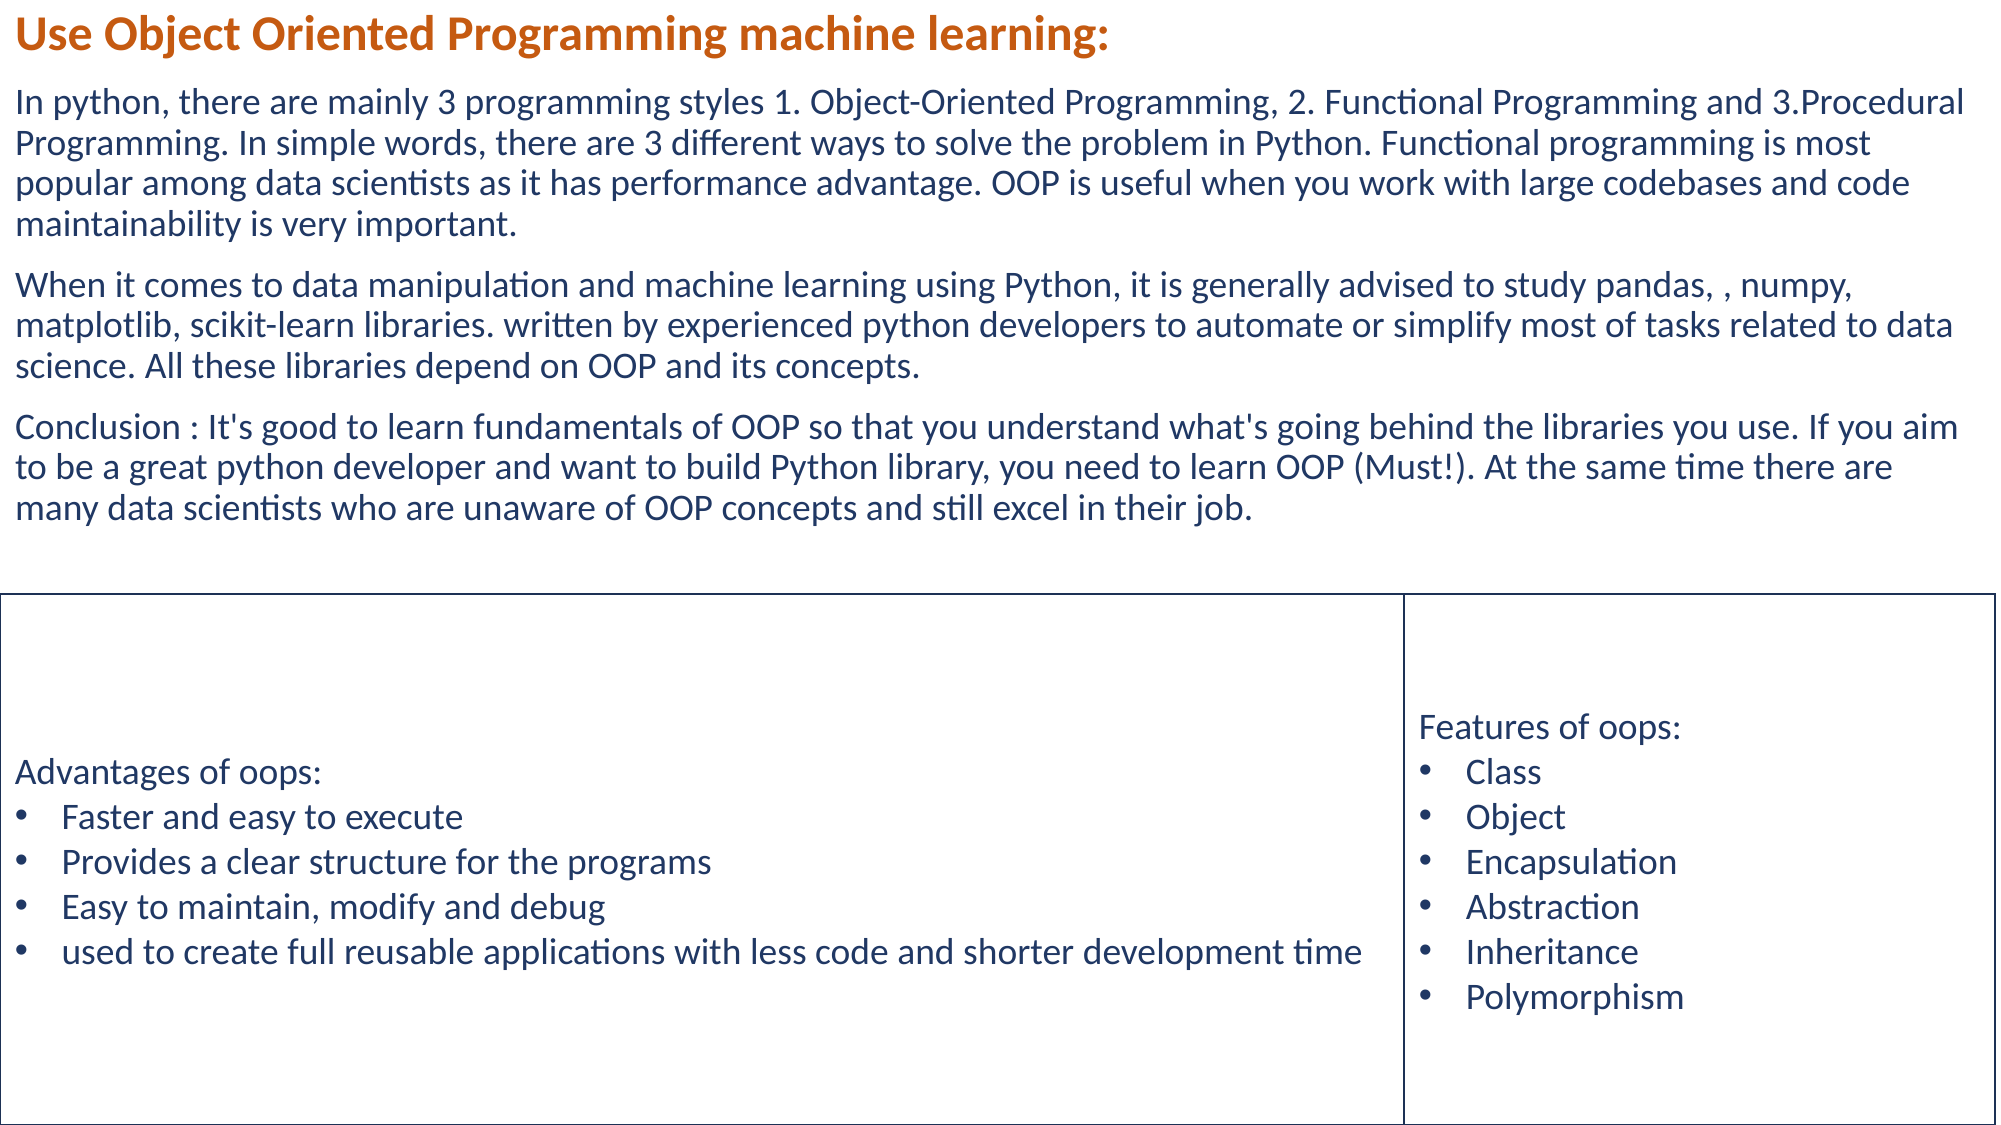

Use Object Oriented Programming machine learning:
In python, there are mainly 3 programming styles 1. Object-Oriented Programming, 2. Functional Programming and 3.Procedural Programming. In simple words, there are 3 different ways to solve the problem in Python. Functional programming is most popular among data scientists as it has performance advantage. OOP is useful when you work with large codebases and code maintainability is very important.
When it comes to data manipulation and machine learning using Python, it is generally advised to study pandas, , numpy, matplotlib, scikit-learn libraries. written by experienced python developers to automate or simplify most of tasks related to data science. All these libraries depend on OOP and its concepts.
Conclusion : It's good to learn fundamentals of OOP so that you understand what's going behind the libraries you use. If you aim to be a great python developer and want to build Python library, you need to learn OOP (Must!). At the same time there are many data scientists who are unaware of OOP concepts and still excel in their job.

Advantages of oops:
Faster and easy to execute
Provides a clear structure for the programs
Easy to maintain, modify and debug
used to create full reusable applications with less code and shorter development time
Features of oops:
Class
Object
Encapsulation
Abstraction
Inheritance
Polymorphism